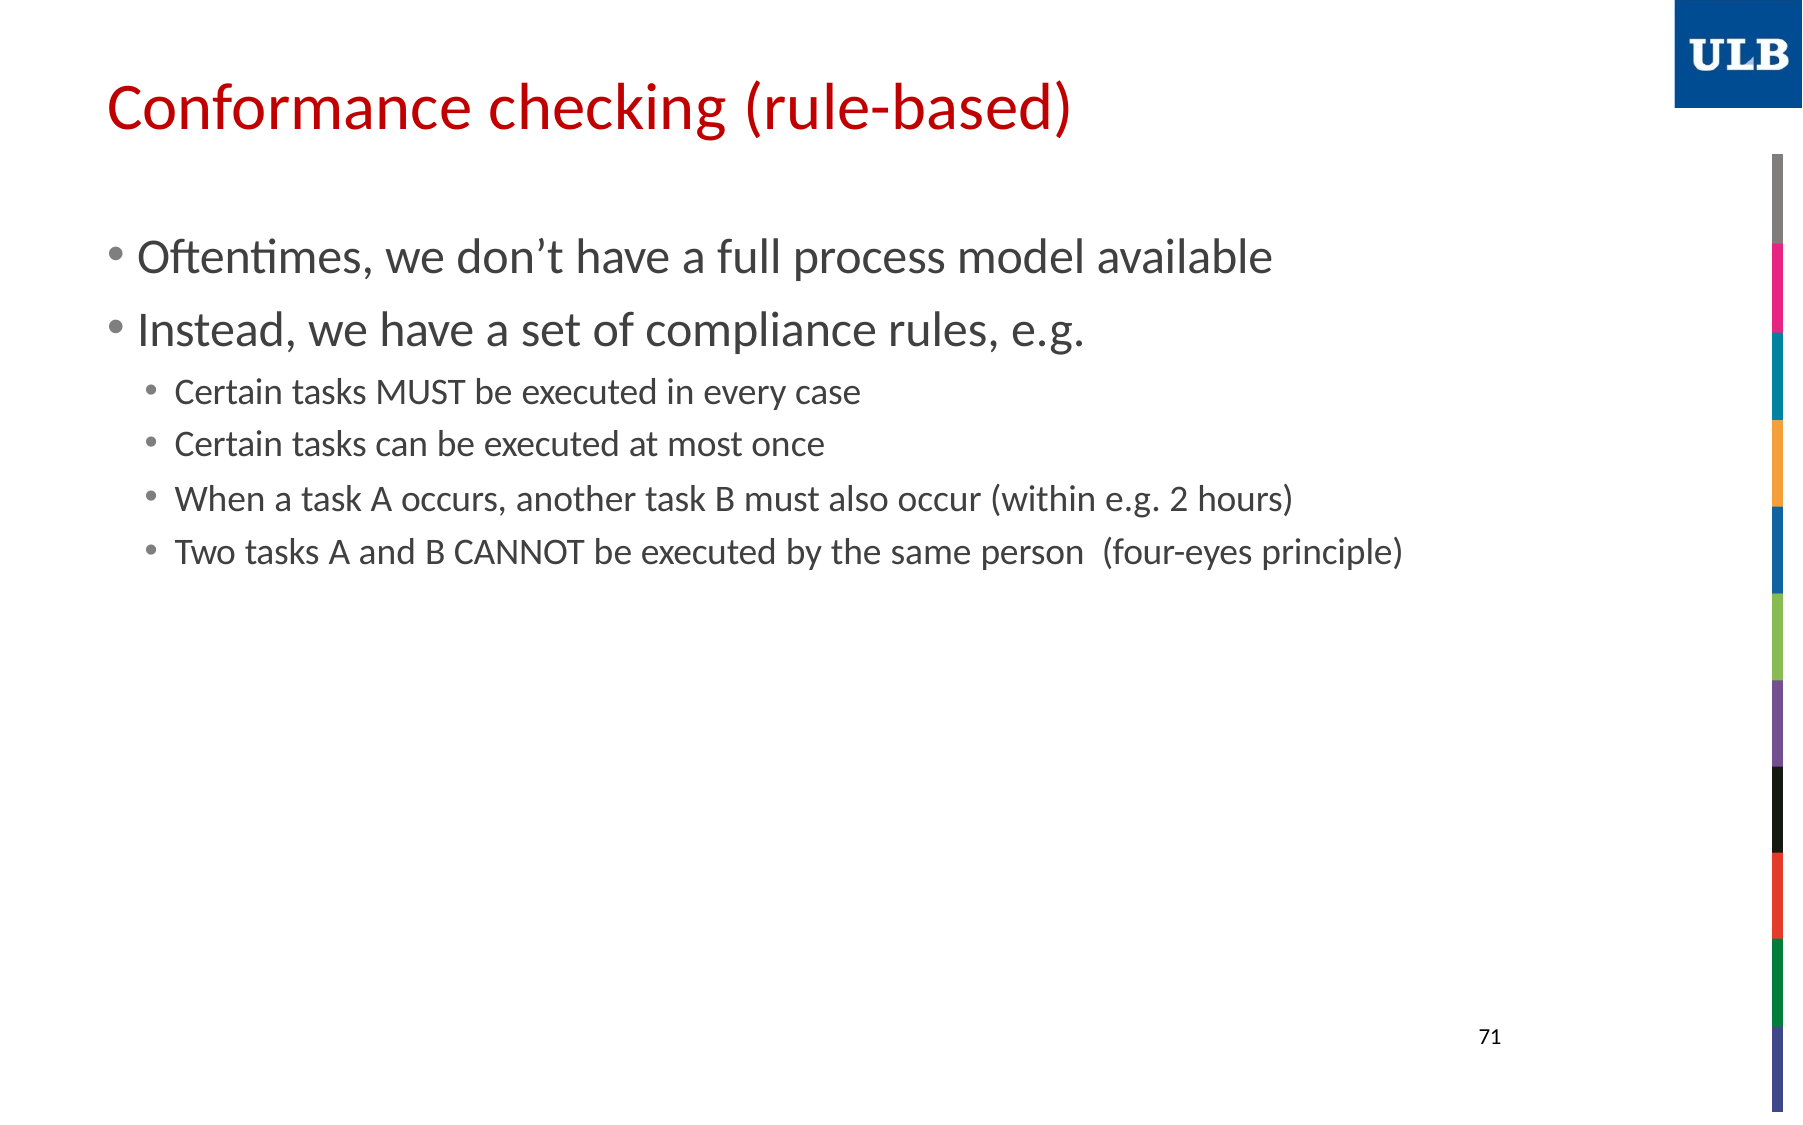

# Conformance checking (rule-based)
Oftentimes, we don’t have a full process model available
Instead, we have a set of compliance rules, e.g.
Certain tasks MUST be executed in every case
Certain tasks can be executed at most once
When a task A occurs, another task B must also occur (within e.g. 2 hours)
Two tasks A and B CANNOT be executed by the same person (four-eyes principle)
71